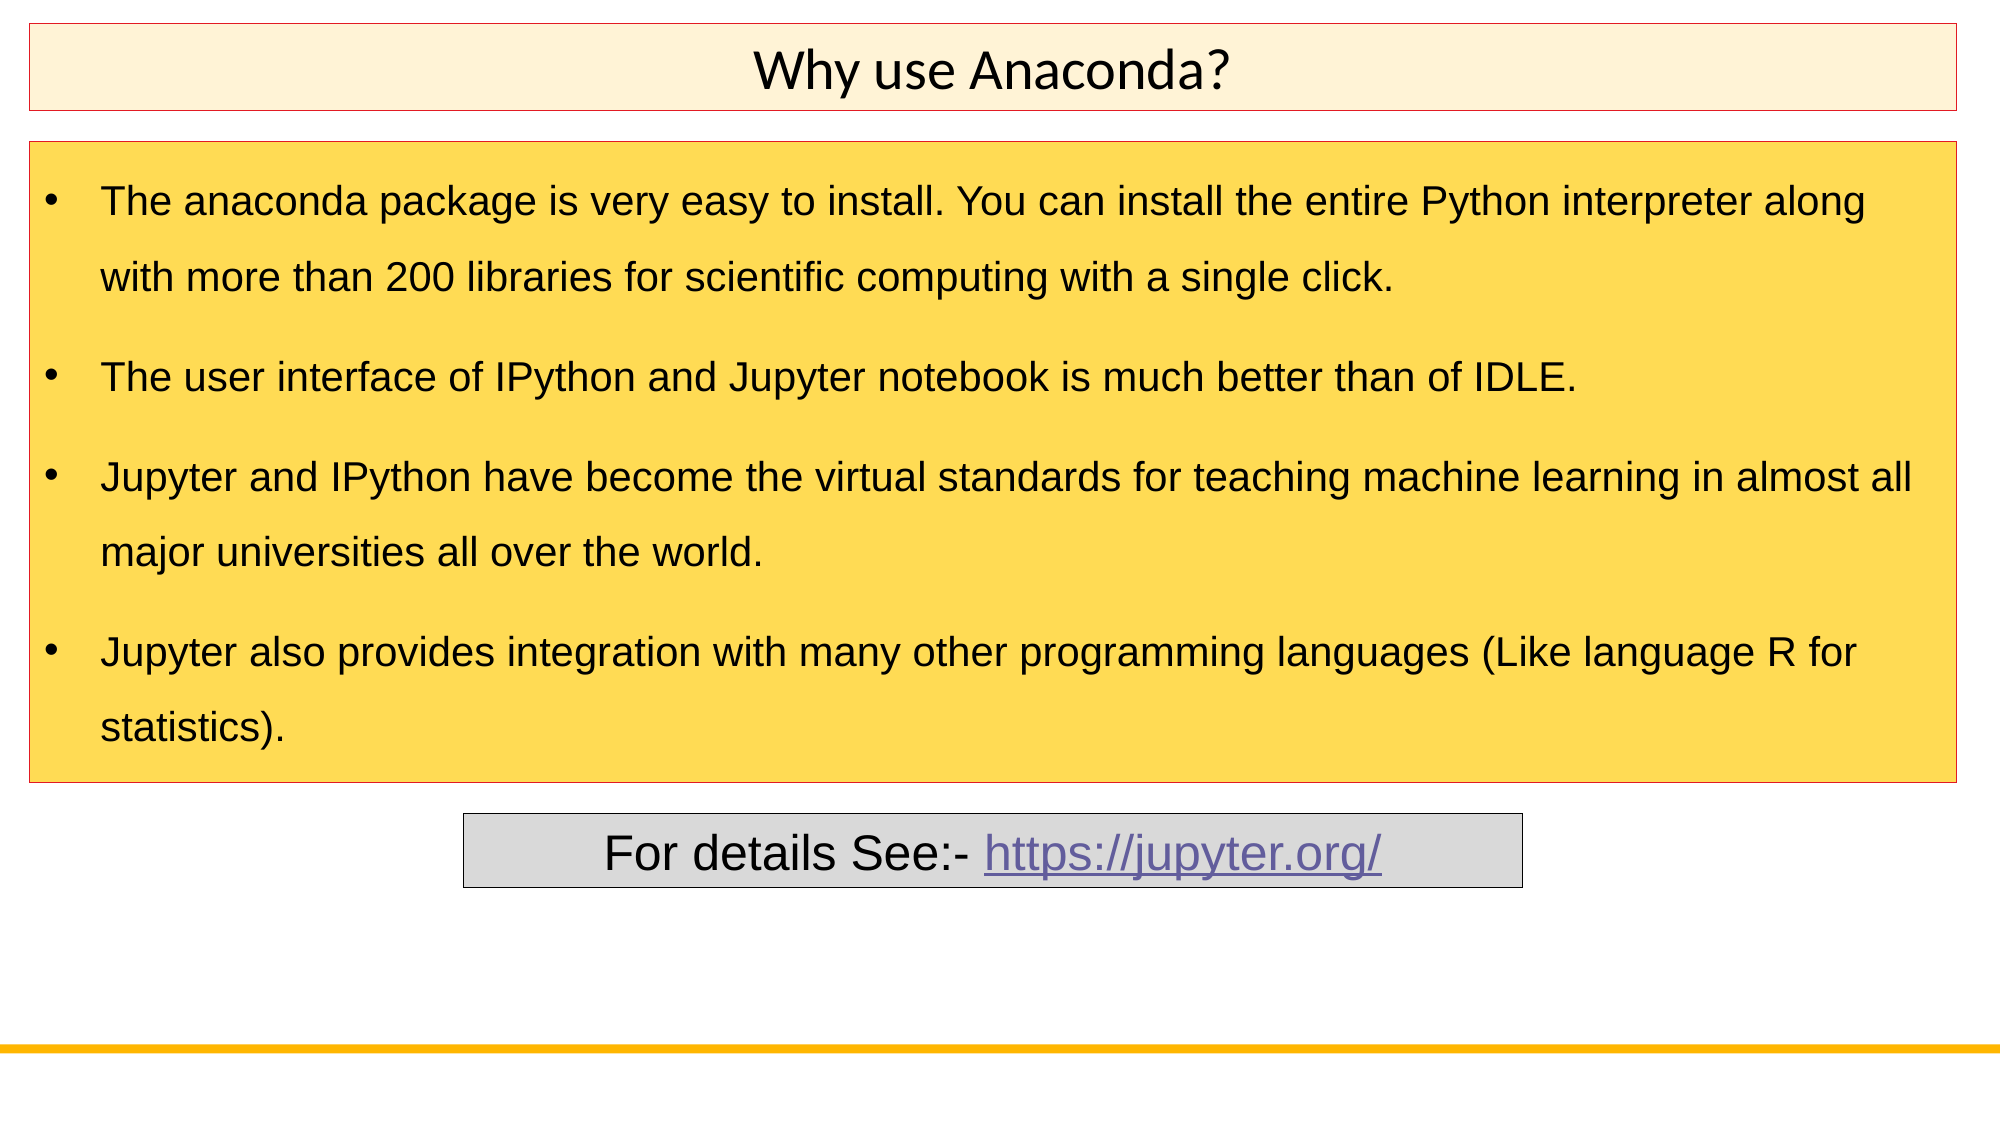

Why use Anaconda?
The anaconda package is very easy to install. You can install the entire Python interpreter along with more than 200 libraries for scientific computing with a single click.
The user interface of IPython and Jupyter notebook is much better than of IDLE.
Jupyter and IPython have become the virtual standards for teaching machine learning in almost all major universities all over the world.
Jupyter also provides integration with many other programming languages (Like language R for statistics).
For details See:- https://jupyter.org/